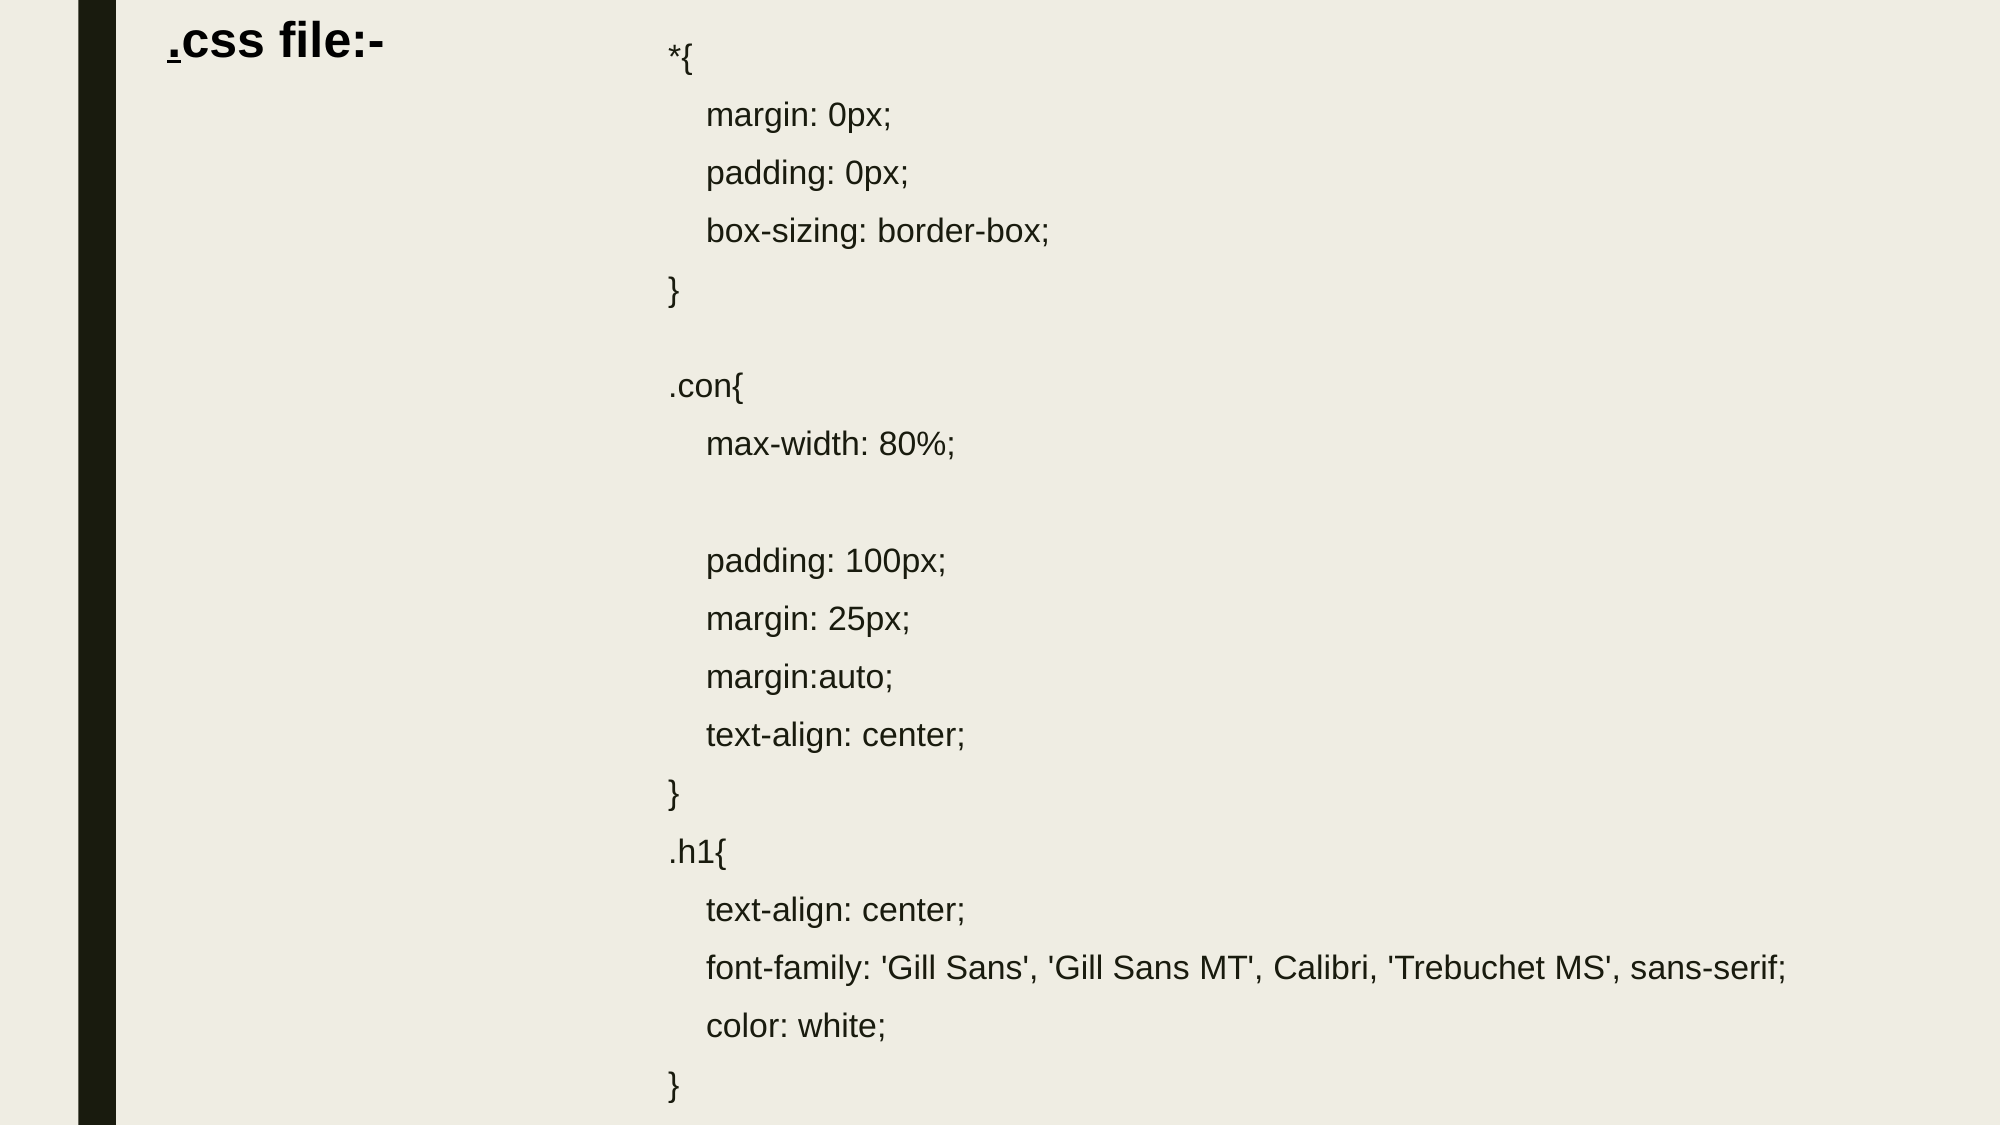

.css file:-
*{
    margin: 0px;
    padding: 0px;
    box-sizing: border-box;
}
.con{
    max-width: 80%;

    padding: 100px;
    margin: 25px;
    margin:auto;
    text-align: center;
}
.h1{
    text-align: center;
    font-family: 'Gill Sans', 'Gill Sans MT', Calibri, 'Trebuchet MS', sans-serif;
    color: white;
}